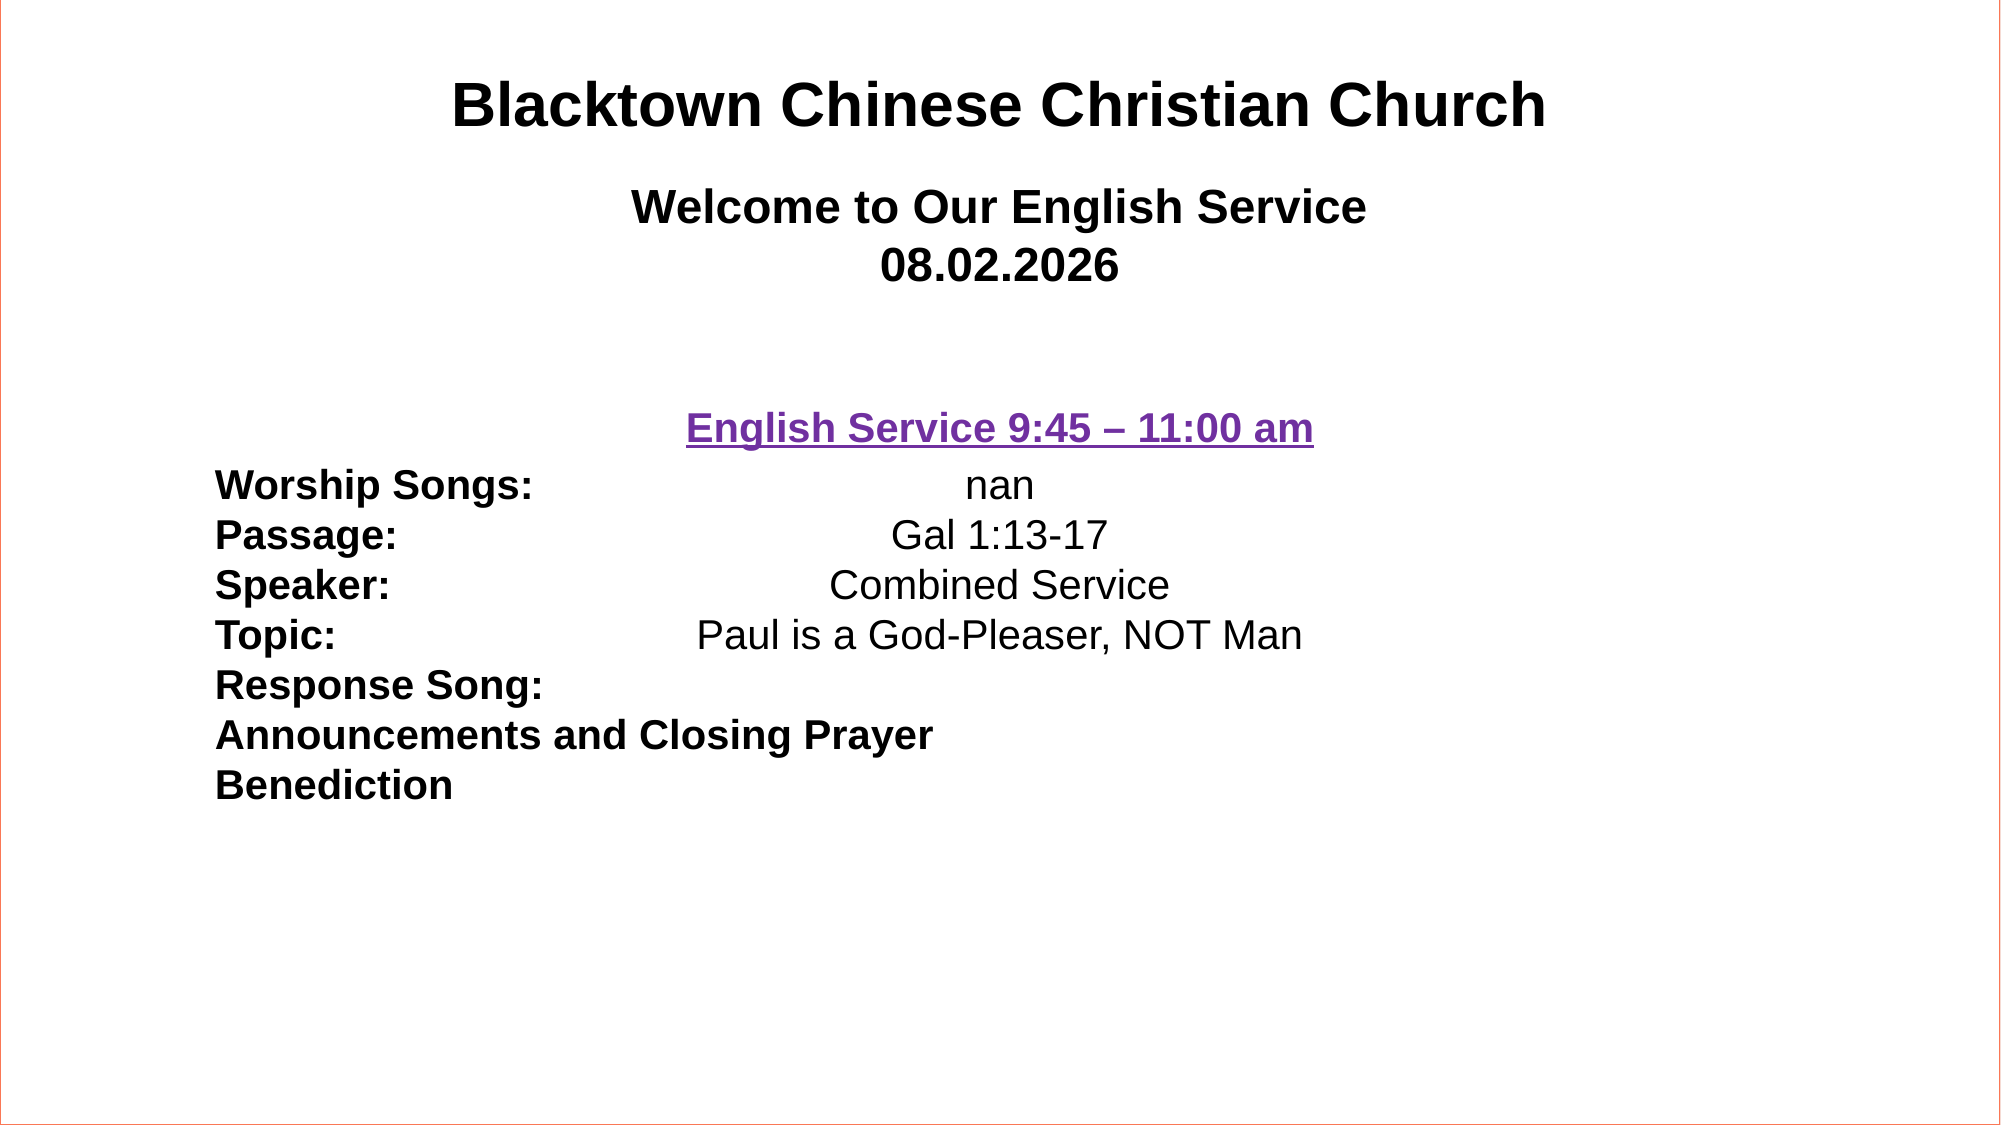

Blacktown Chinese Christian Church
Welcome to Our English Service
08.02.2026
English Service 9:45 – 11:00 am
Worship Songs:
Passage:
Speaker:
Topic:
Response Song:
Announcements and Closing Prayer
Benediction
nan
Gal 1:13-17
Combined Service
Paul is a God-Pleaser, NOT Man